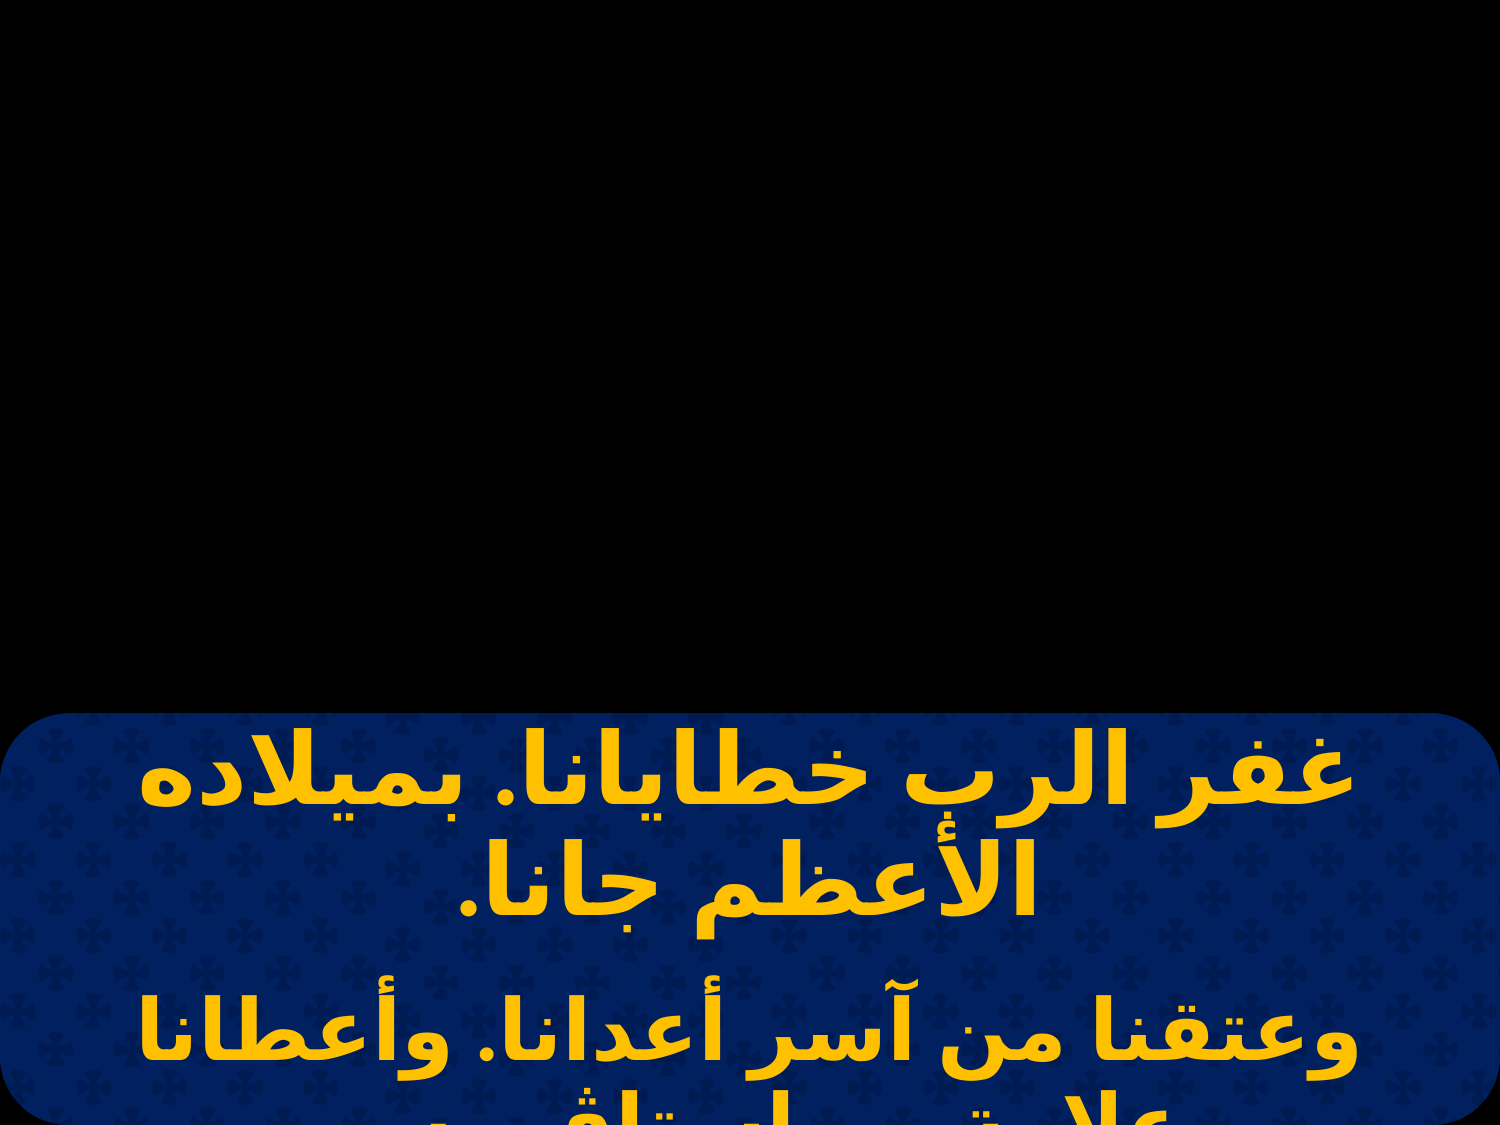

| غفر الرب خطايانا. بميلاده الأعظم جانا. |
| --- |
|  |
| وعتقنا من آسر أعدانا. وأعطانا علامة بي إستاڤروس. |